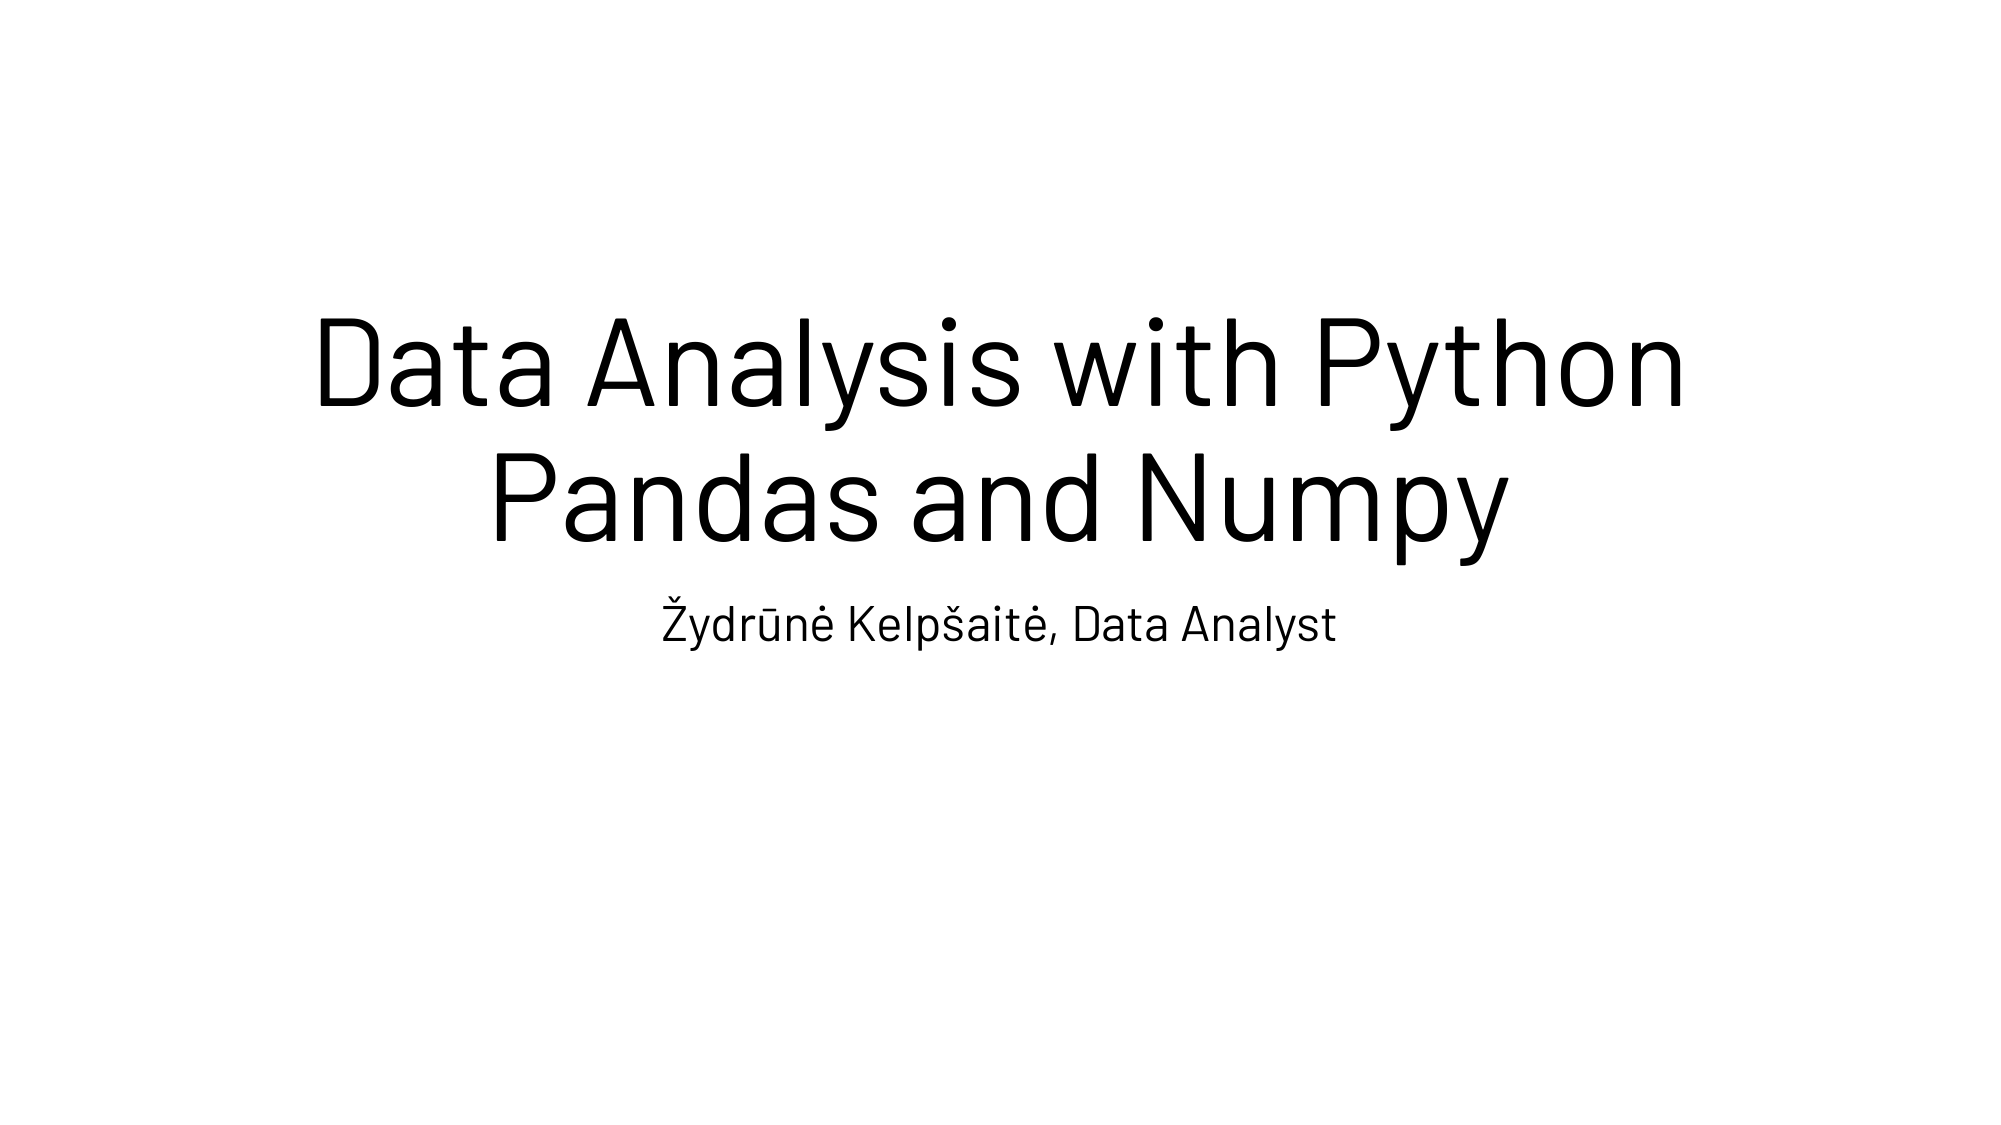

# Data Analysis with Python Pandas and Numpy
Žydrūnė Kelpšaitė, Data Analyst